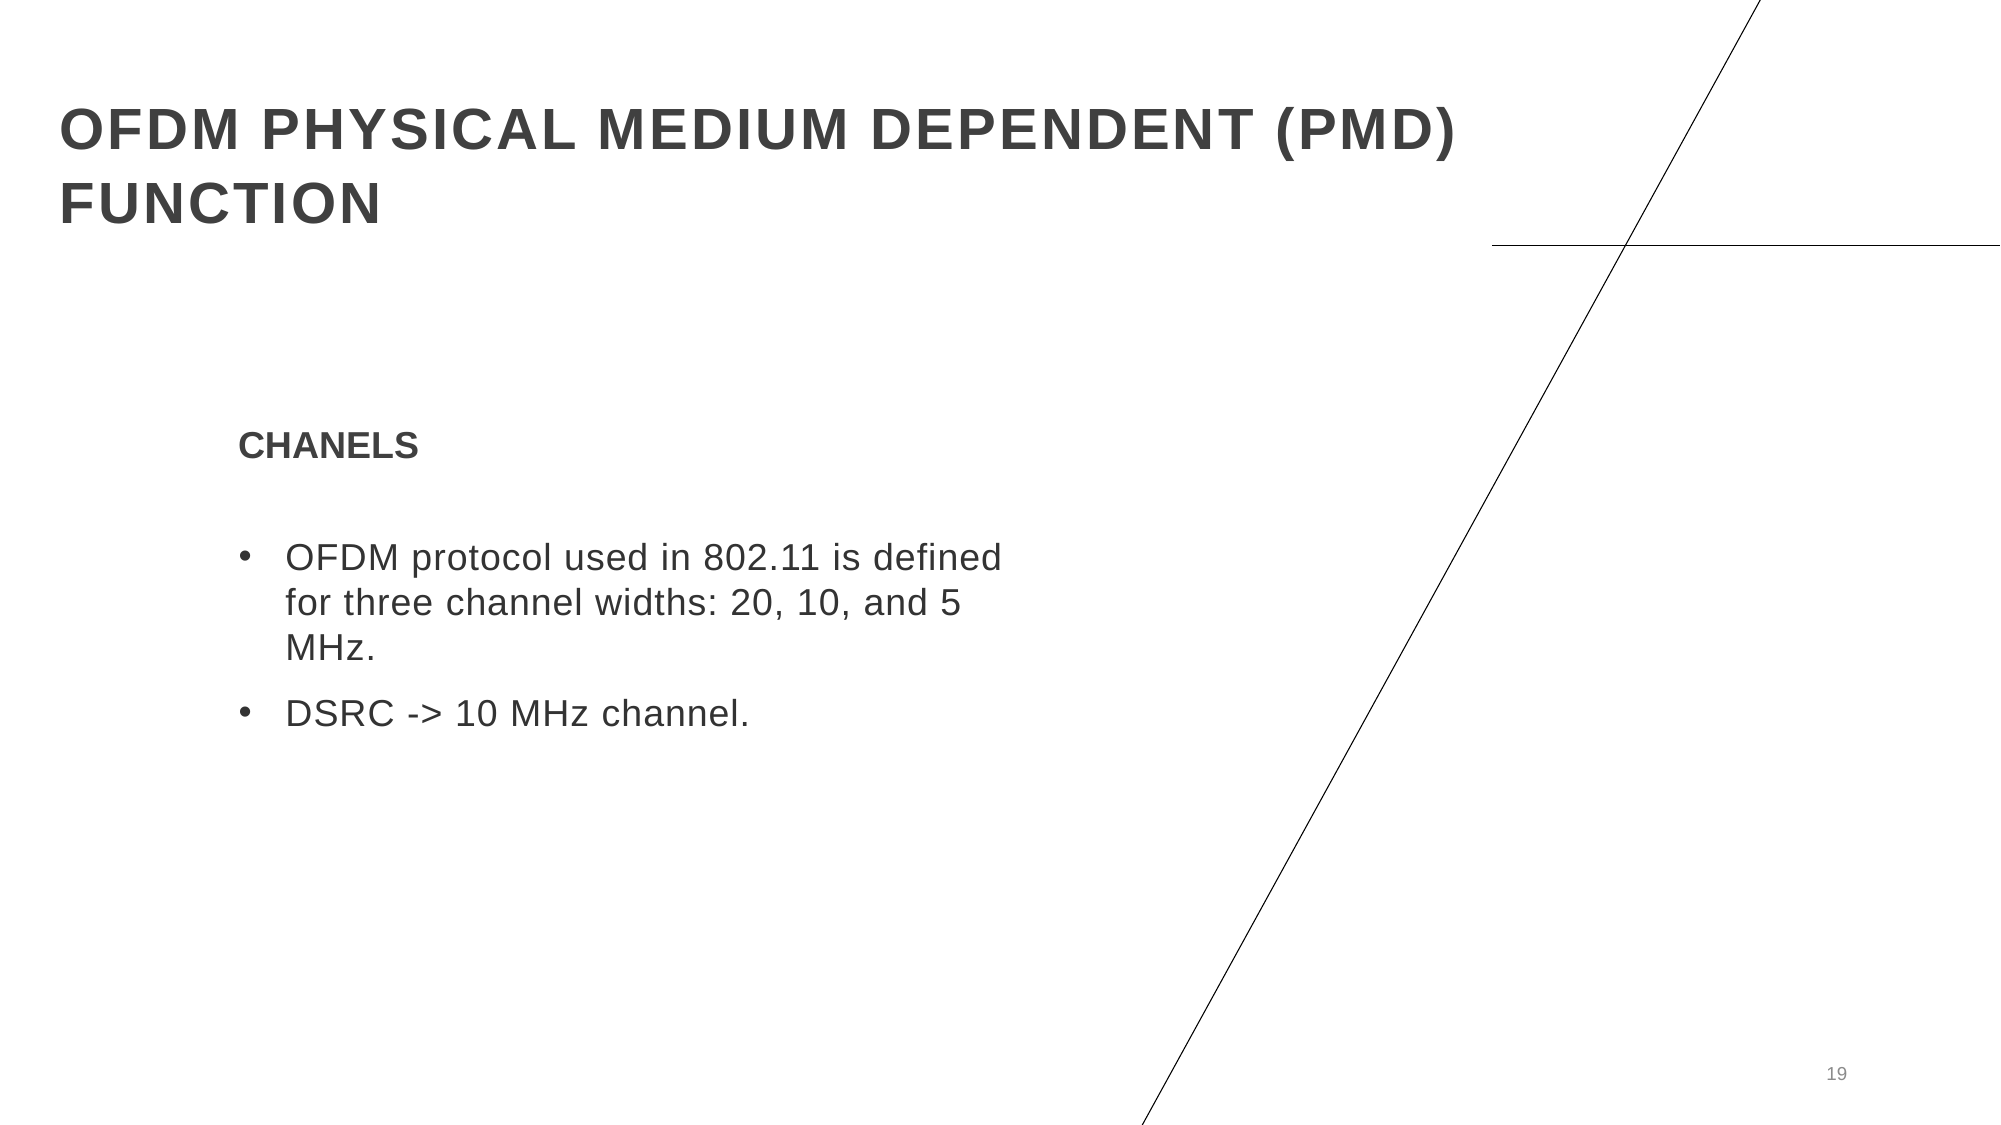

# OFDM Physical Medium Dependent (PMD) Function
CHANELS
OFDM protocol used in 802.11 is defined for three channel widths: 20, 10, and 5 MHz.
DSRC -> 10 MHz channel.

19